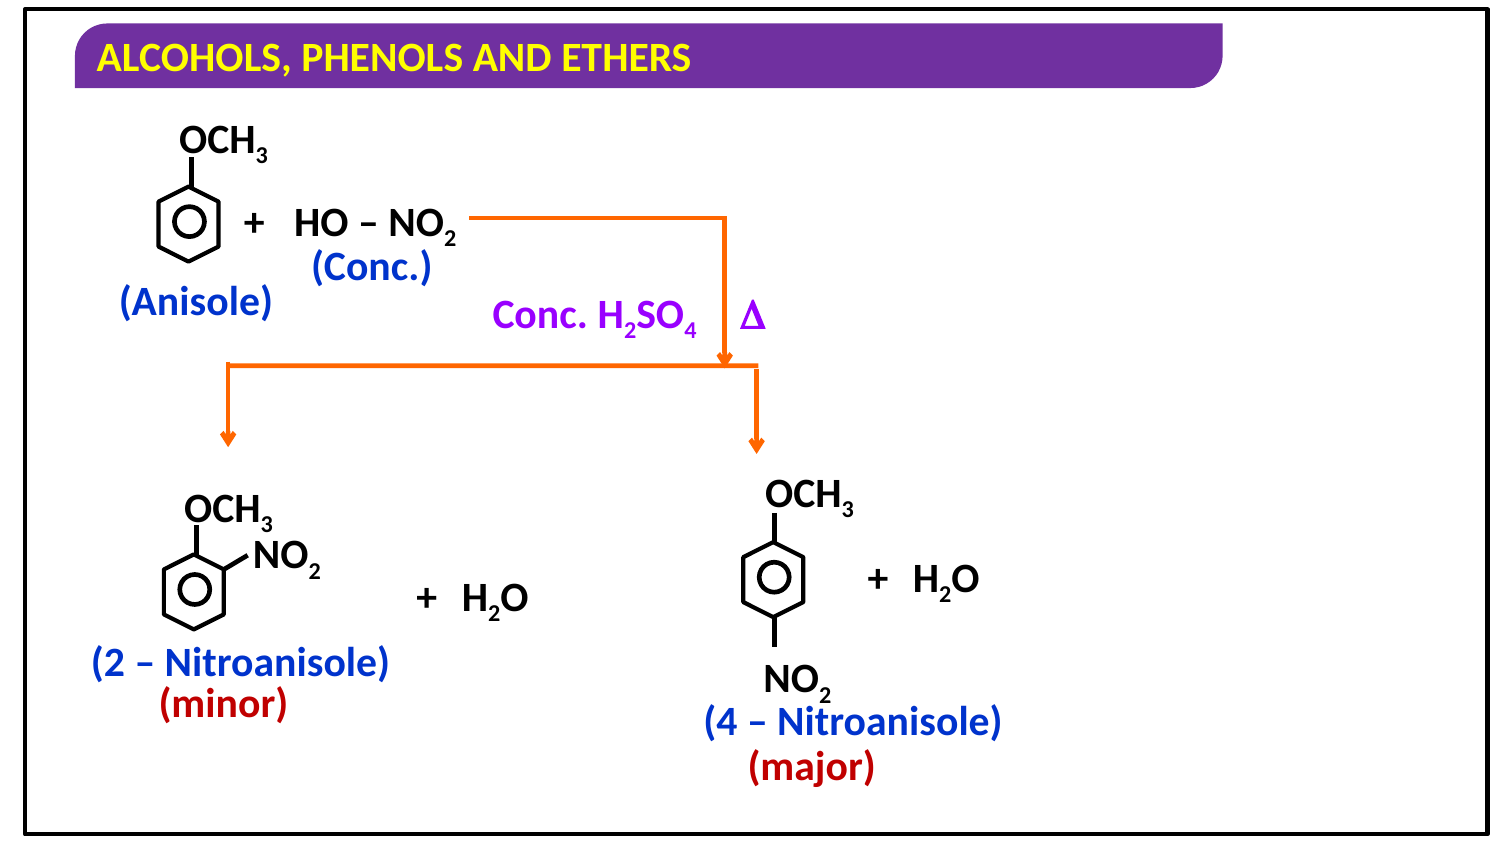

OCH3

+
HO – NO2
(Conc.)
(Anisole)
Conc. H2SO4
Δ
OCH3

NO2
OCH3
NO2

+
H2O
+
H2O
(2 – Nitroanisole)
(minor)
(4 – Nitroanisole)
(major)